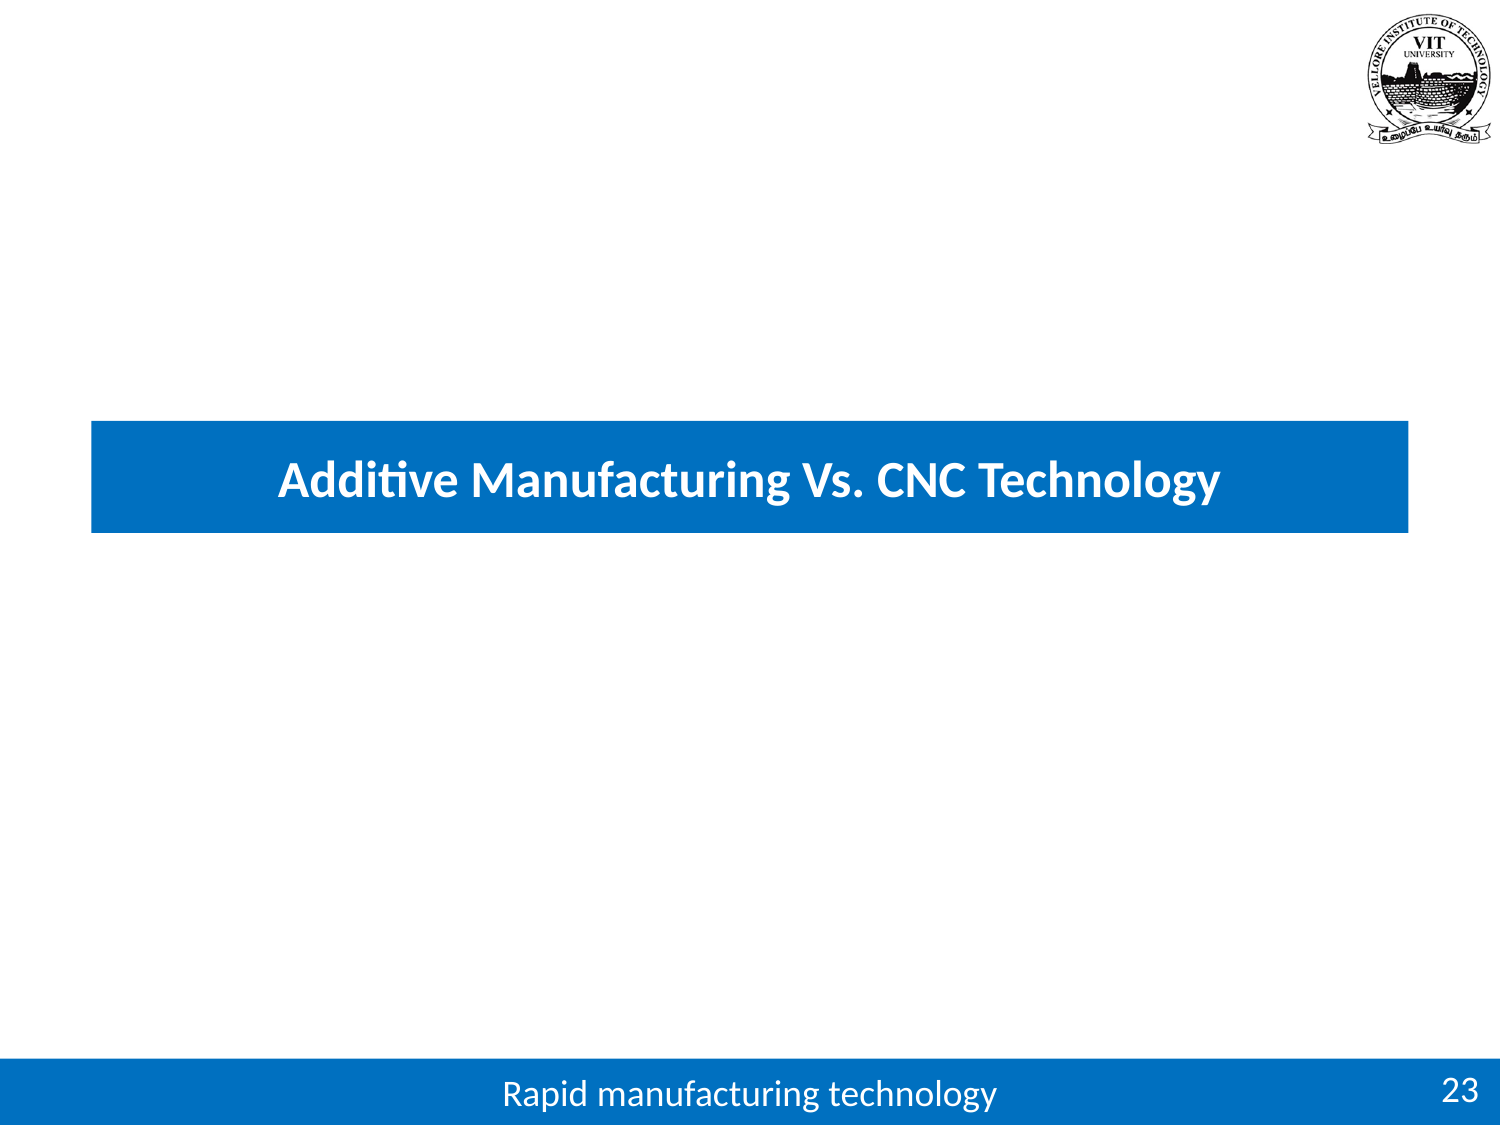

# Additive Manufacturing Vs. CNC Technology
23
Rapid manufacturing technology